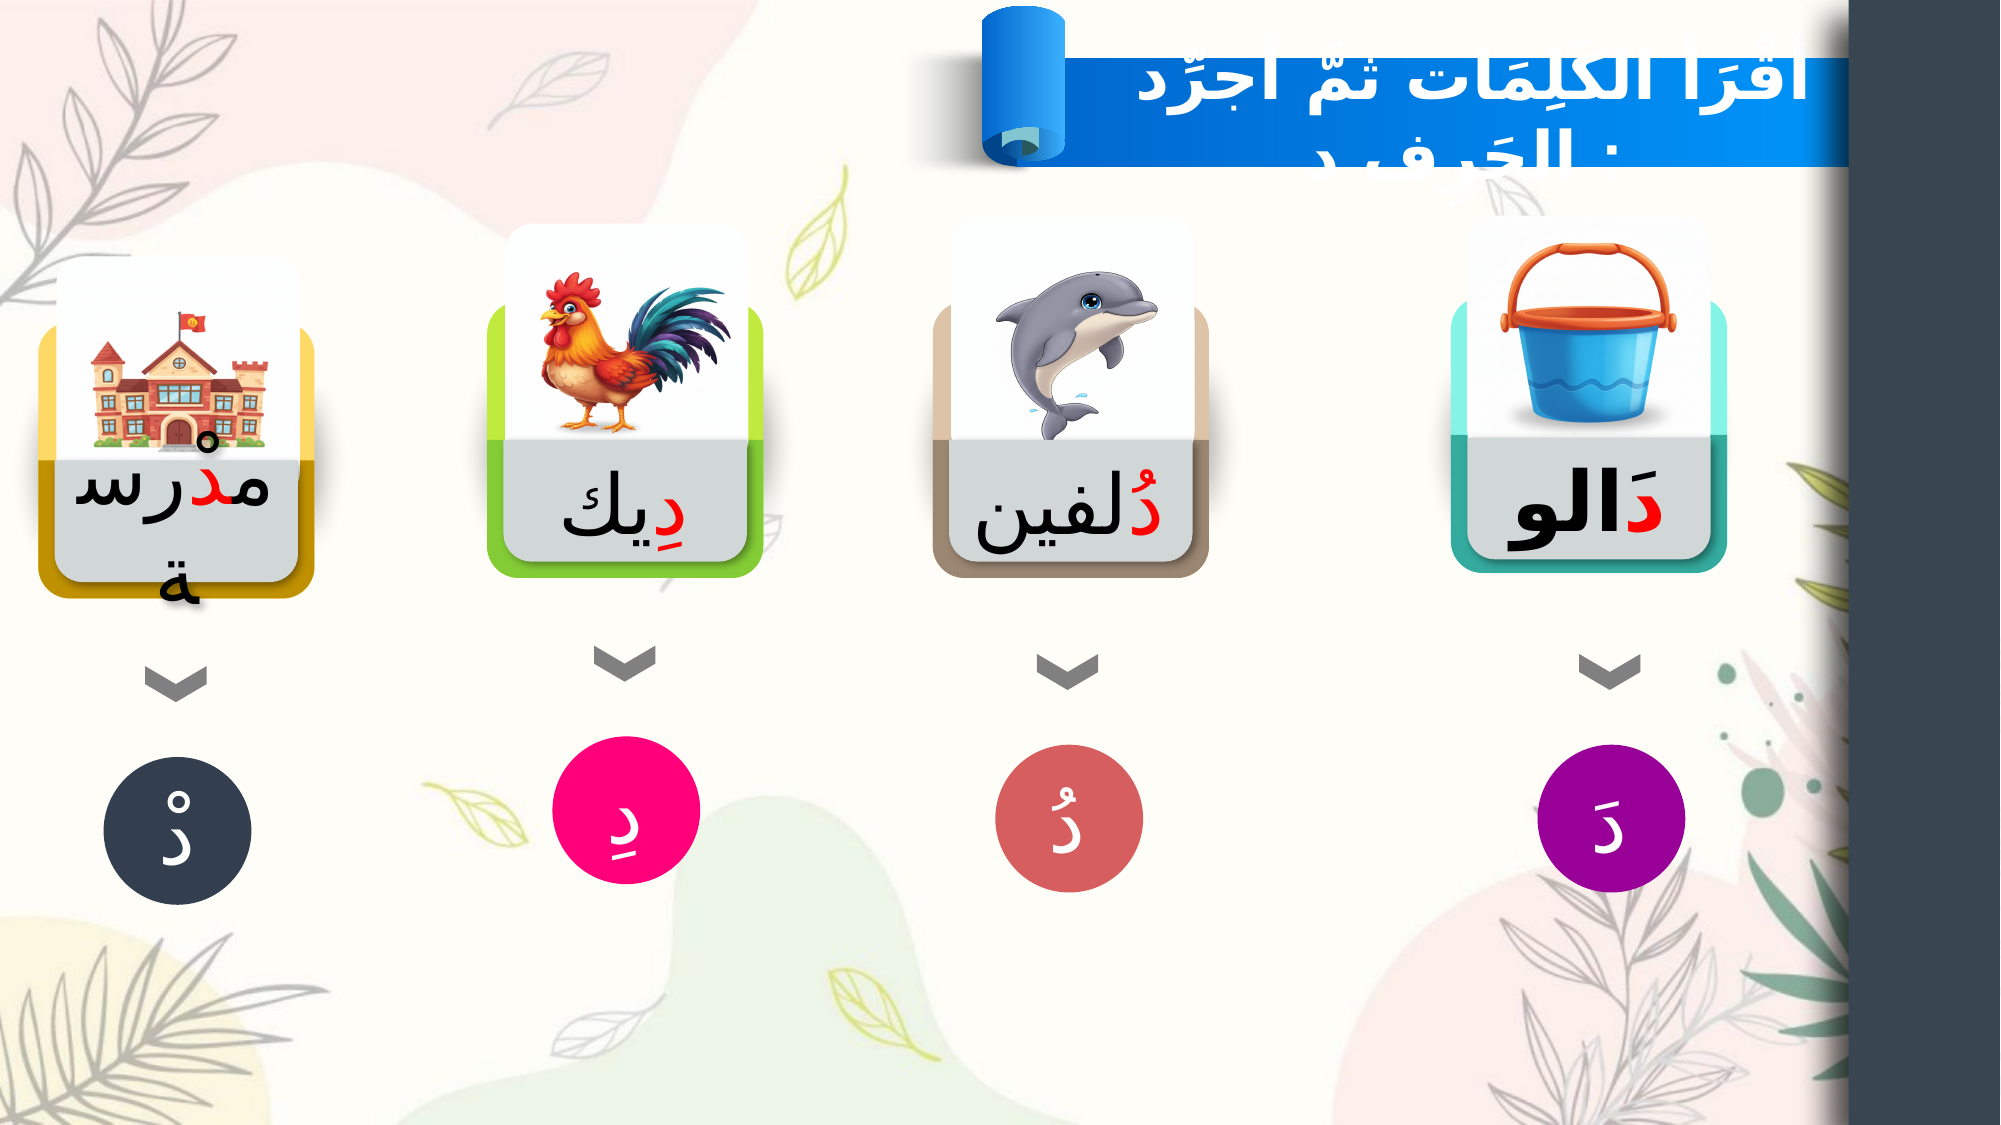

أقْرَأ الكَلِمَات ثمَّ أجرِّد الحَرِف د :

دَالو

دُلفين

دِيك

مدْرسة

دِ
دُ
دَ
دْ